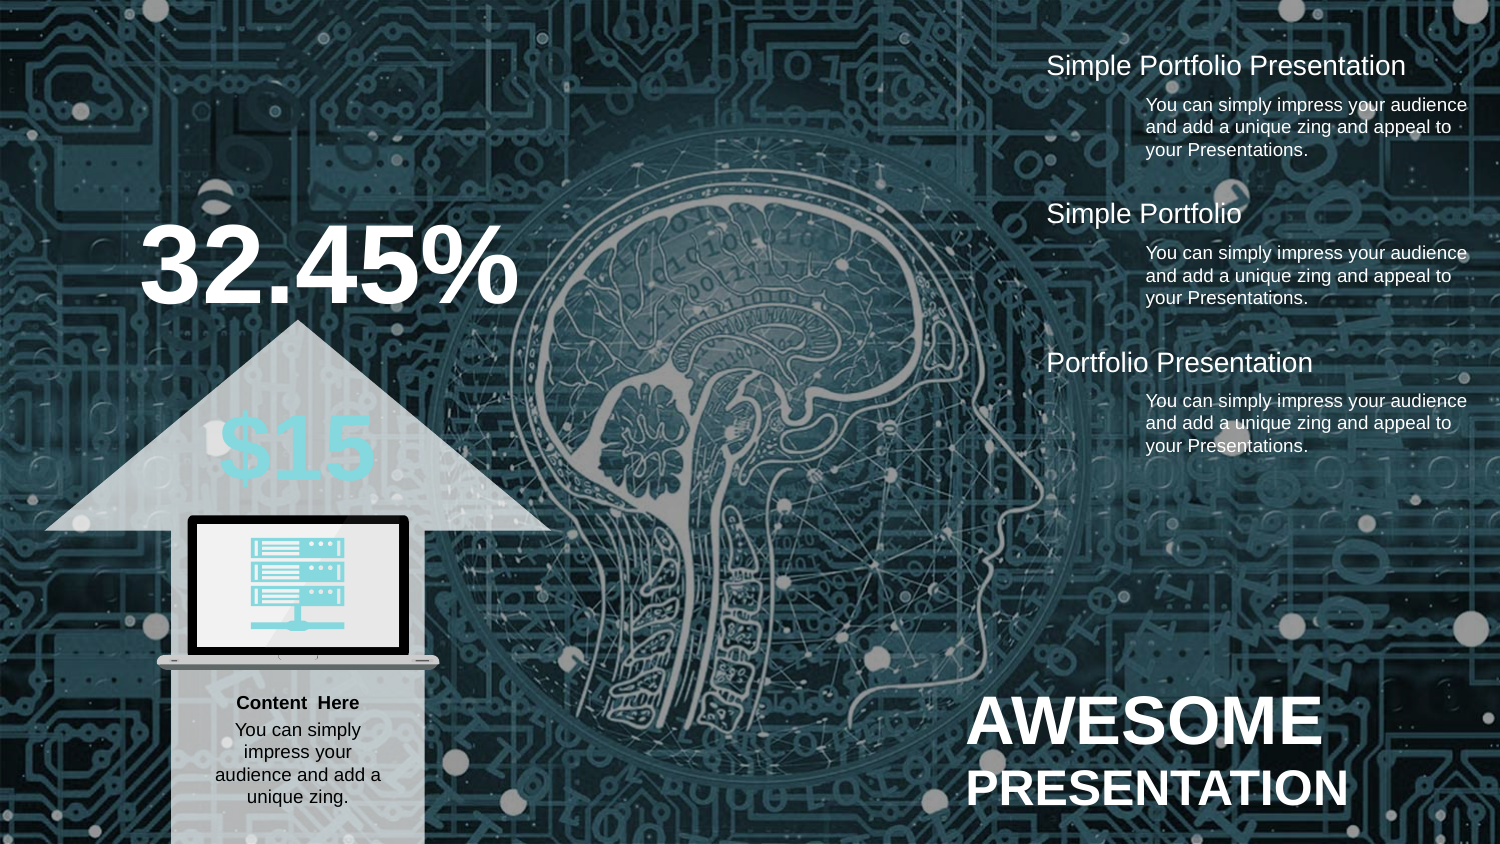

Simple Portfolio Presentation
You can simply impress your audience and add a unique zing and appeal to your Presentations.
32.45%
Simple Portfolio
You can simply impress your audience and add a unique zing and appeal to your Presentations.

Portfolio Presentation
$15
You can simply impress your audience and add a unique zing and appeal to your Presentations.

AWESOME
Content  Here
You can simply impress your audience and add a unique zing.
PRESENTATION